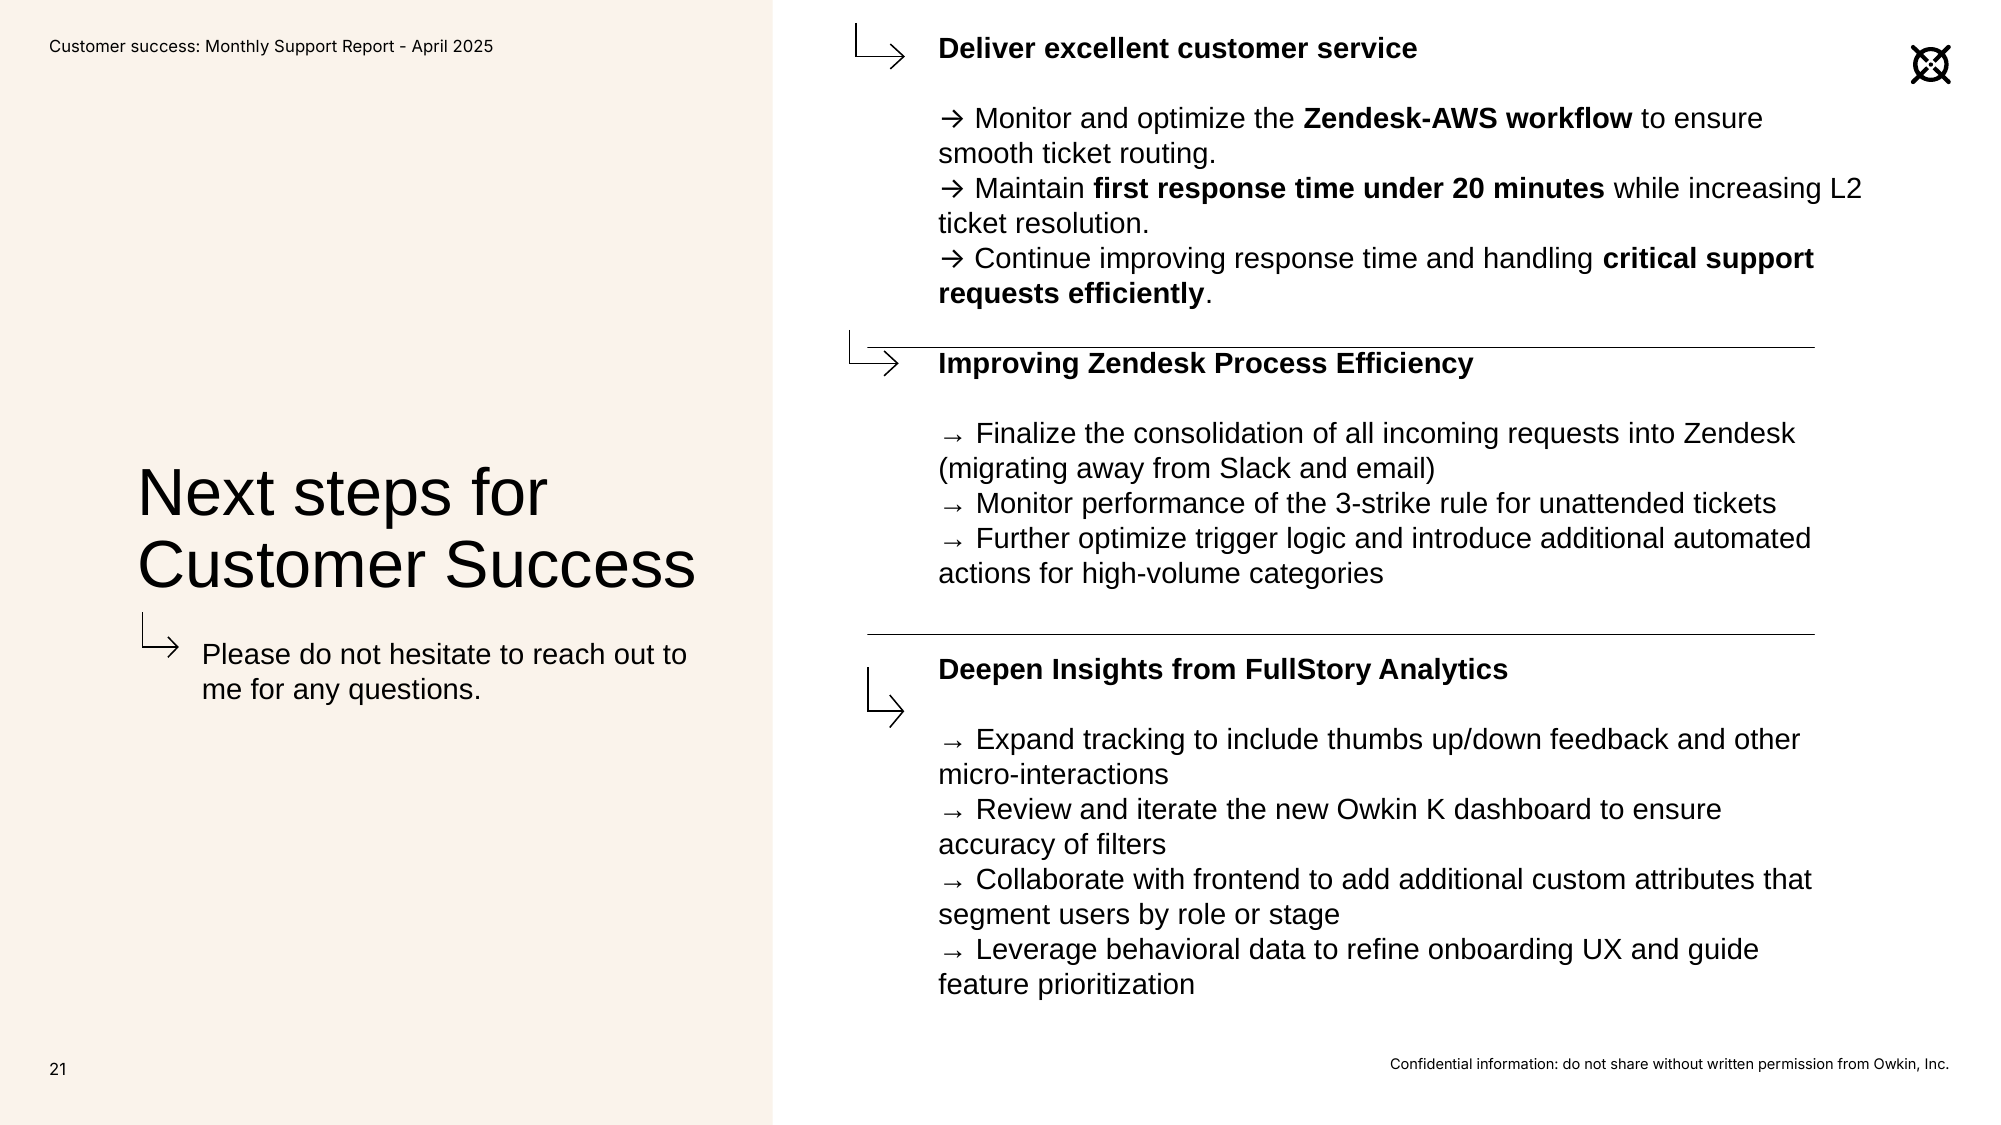

Deliver excellent customer service

→ Monitor and optimize the Zendesk-AWS workflow to ensure smooth ticket routing.
→ Maintain first response time under 20 minutes while increasing L2 ticket resolution.
→ Continue improving response time and handling critical support requests efficiently.
Customer success: Monthly Support Report - April 2025

# Next steps for Customer Success

Improving Zendesk Process Efficiency

→ Finalize the consolidation of all incoming requests into Zendesk (migrating away from Slack and email)
→ Monitor performance of the 3-strike rule for unattended tickets
→ Further optimize trigger logic and introduce additional automated actions for high-volume categories

Please do not hesitate to reach out to me for any questions.

Deepen Insights from FullStory Analytics
→ Expand tracking to include thumbs up/down feedback and other micro-interactions
→ Review and iterate the new Owkin K dashboard to ensure accuracy of filters
→ Collaborate with frontend to add additional custom attributes that segment users by role or stage
→ Leverage behavioral data to refine onboarding UX and guide feature prioritization
21